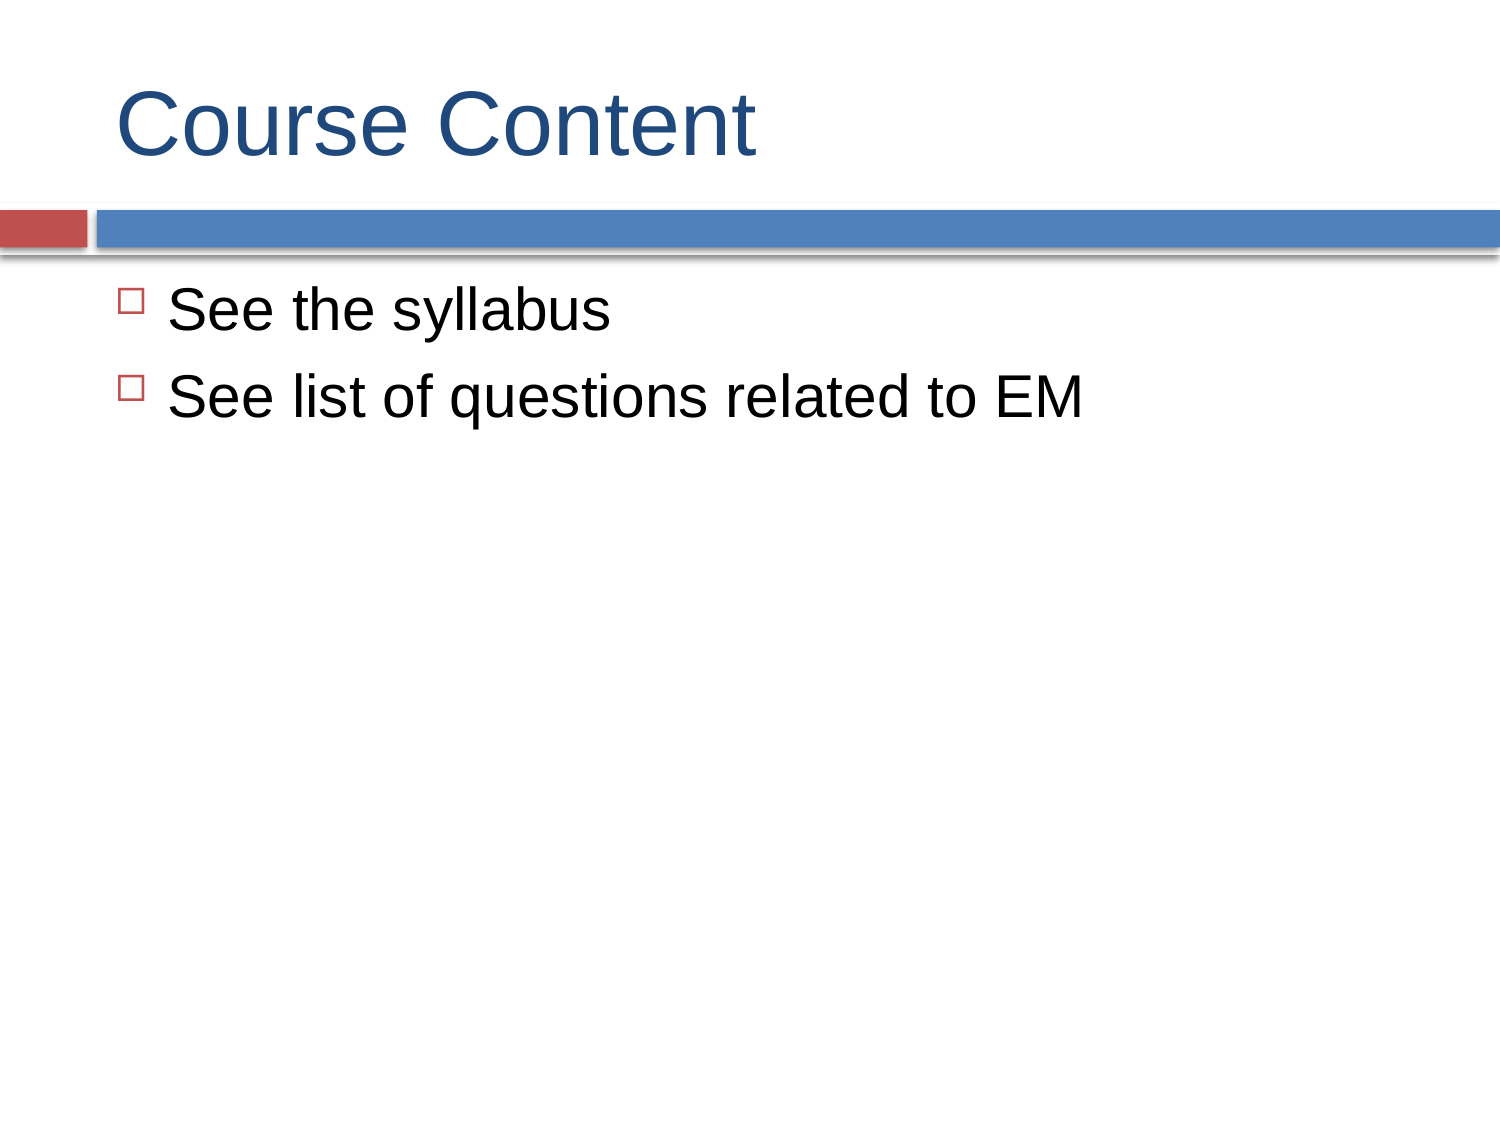

# Course Content
See the syllabus
See list of questions related to EM